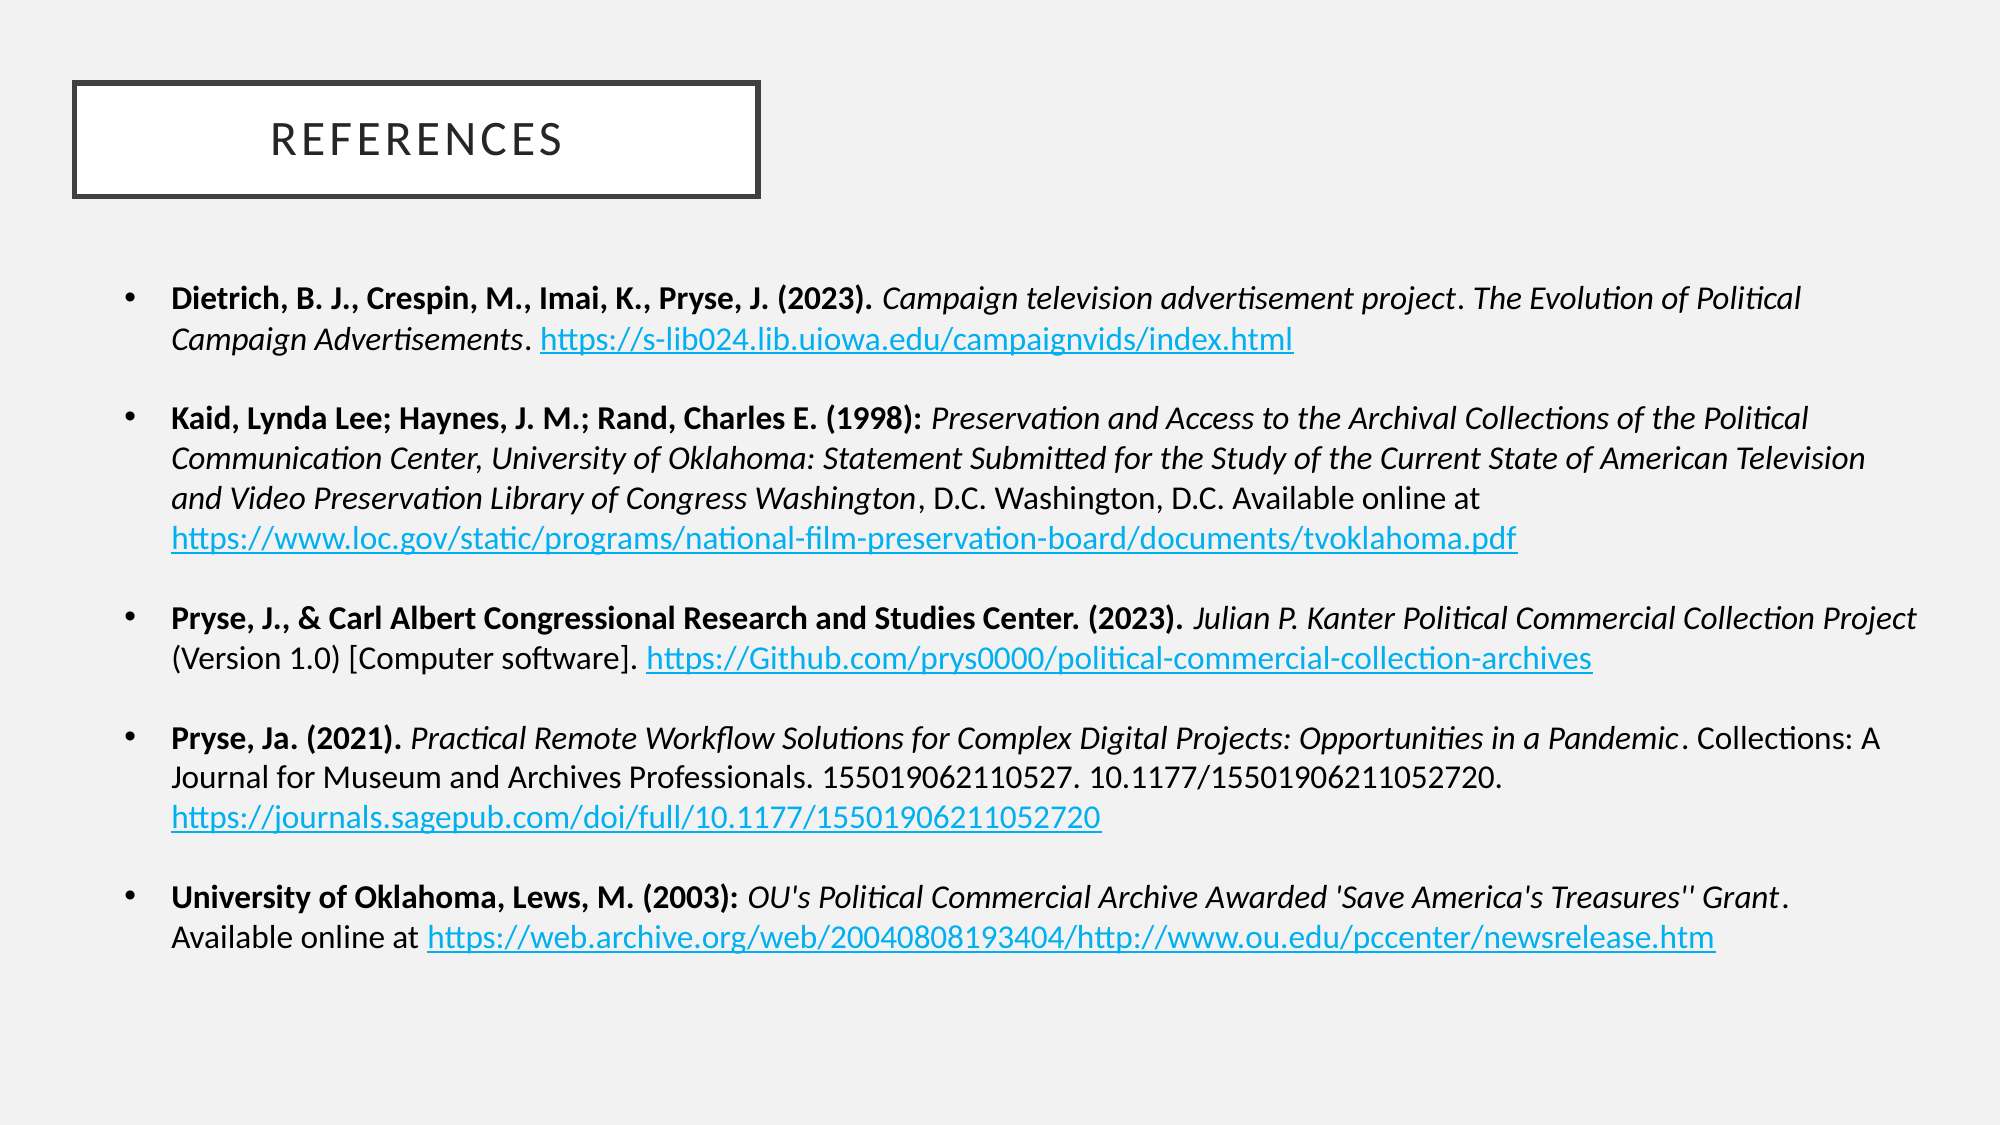

# references
Dietrich, B. J., Crespin, M., Imai, K., Pryse, J. (2023). Campaign television advertisement project. The Evolution of Political Campaign Advertisements. https://s-lib024.lib.uiowa.edu/campaignvids/index.html

Kaid, Lynda Lee; Haynes, J. M.; Rand, Charles E. (1998): Preservation and Access to the Archival Collections of the Political Communication Center, University of Oklahoma: Statement Submitted for the Study of the Current State of American Television and Video Preservation Library of Congress Washington, D.C. Washington, D.C. Available online at https://www.loc.gov/static/programs/national-film-preservation-board/documents/tvoklahoma.pdf

Pryse, J., & Carl Albert Congressional Research and Studies Center. (2023). Julian P. Kanter Political Commercial Collection Project (Version 1.0) [Computer software]. https://Github.com/prys0000/political-commercial-collection-archives

Pryse, Ja. (2021). Practical Remote Workflow Solutions for Complex Digital Projects: Opportunities in a Pandemic. Collections: A Journal for Museum and Archives Professionals. 155019062110527. 10.1177/15501906211052720. https://journals.sagepub.com/doi/full/10.1177/15501906211052720

University of Oklahoma, Lews, M. (2003): OU's Political Commercial Archive Awarded 'Save America's Treasures'' Grant. Available online at https://web.archive.org/web/20040808193404/http://www.ou.edu/pccenter/newsrelease.htm